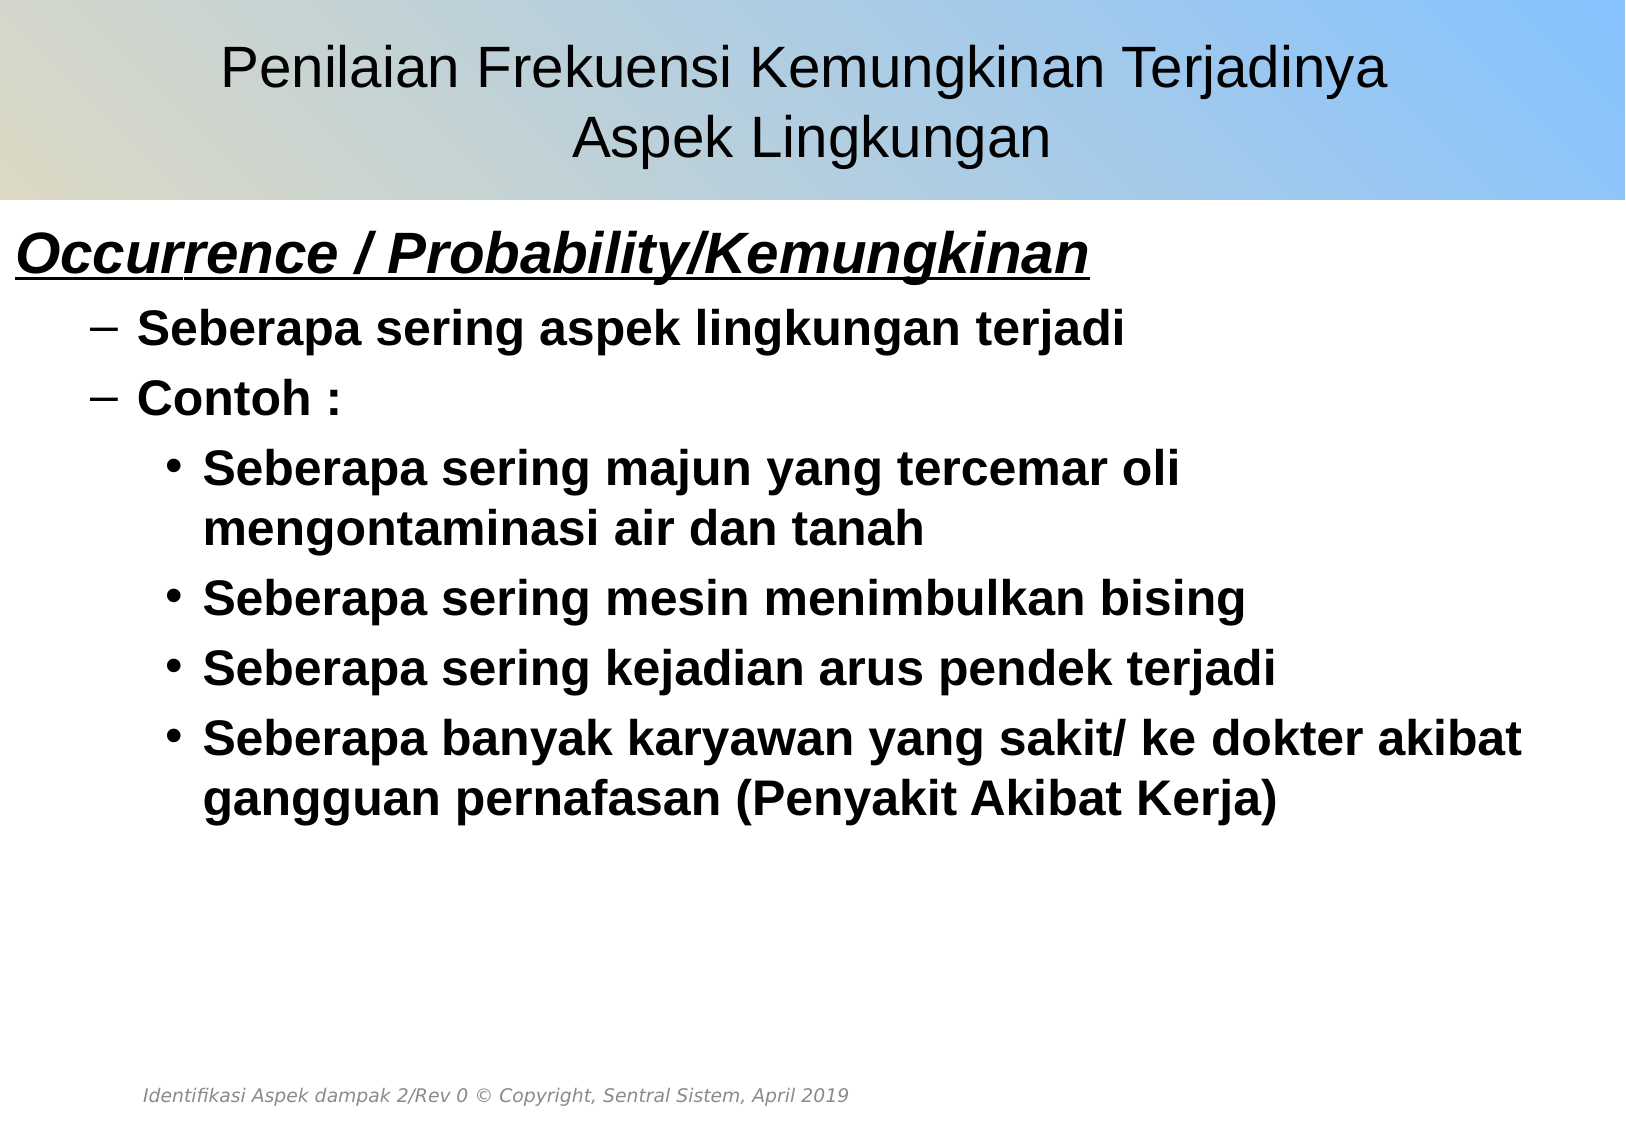

# Penilaian Frekuensi Kemungkinan Terjadinya Aspek Lingkungan
Occurrence / Probability/Kemungkinan
Seberapa sering aspek lingkungan terjadi
Contoh :
Seberapa sering majun yang tercemar oli mengontaminasi air dan tanah
Seberapa sering mesin menimbulkan bising
Seberapa sering kejadian arus pendek terjadi
Seberapa banyak karyawan yang sakit/ ke dokter akibat gangguan pernafasan (Penyakit Akibat Kerja)
Identifikasi Aspek dampak 2/Rev 0 © Copyright, Sentral Sistem, April 2019